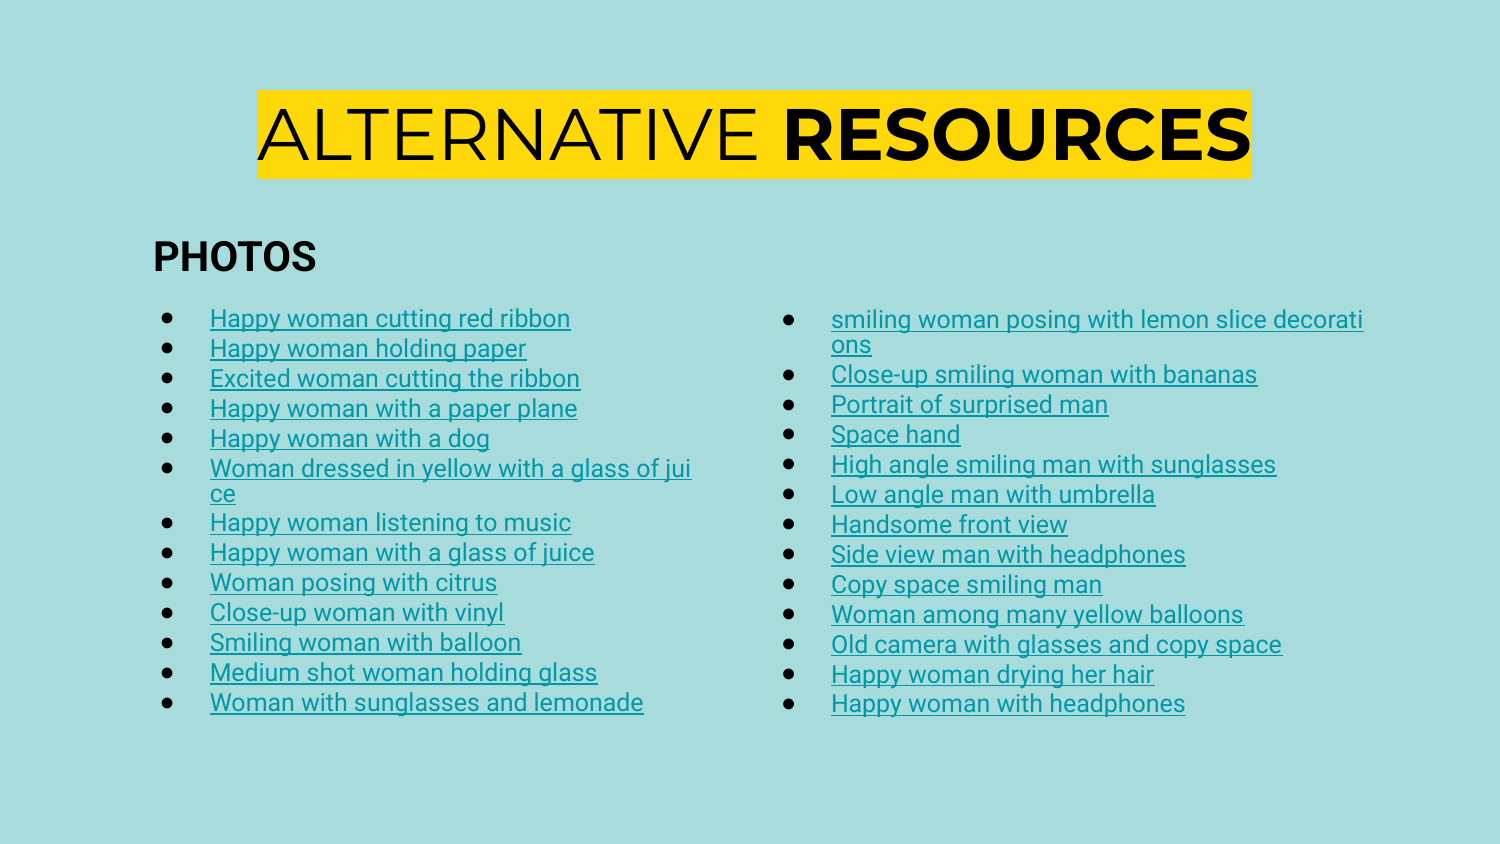

# ALTERNATIVE RESOURCES
PHOTOS
Happy woman cutting red ribbon
Happy woman holding paper
Excited woman cutting the ribbon
Happy woman with a paper plane
Happy woman with a dog
Woman dressed in yellow with a glass of juice
Happy woman listening to music
Happy woman with a glass of juice
Woman posing with citrus
Close-up woman with vinyl
Smiling woman with balloon
Medium shot woman holding glass
Woman with sunglasses and lemonade

smiling woman posing with lemon slice decorations
Close-up smiling woman with bananas
Portrait of surprised man
Space hand
High angle smiling man with sunglasses
Low angle man with umbrella
Handsome front view
Side view man with headphones
Copy space smiling man
Woman among many yellow balloons
Old camera with glasses and copy space
Happy woman drying her hair
Happy woman with headphones